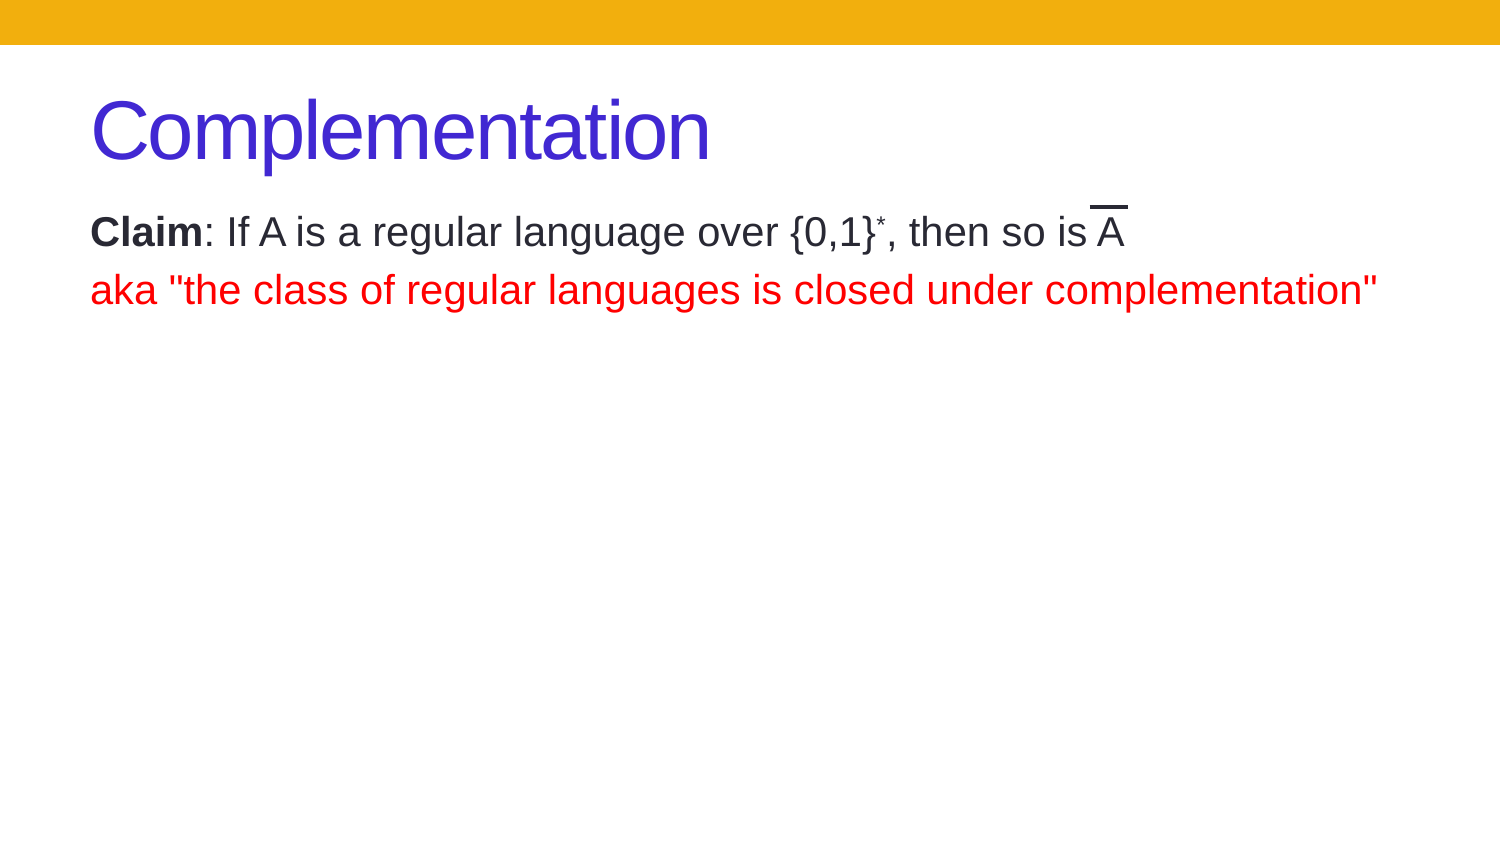

# Complementation
Claim: If A is a regular language over {0,1}*, then so is A
aka "the class of regular languages is closed under complementation"